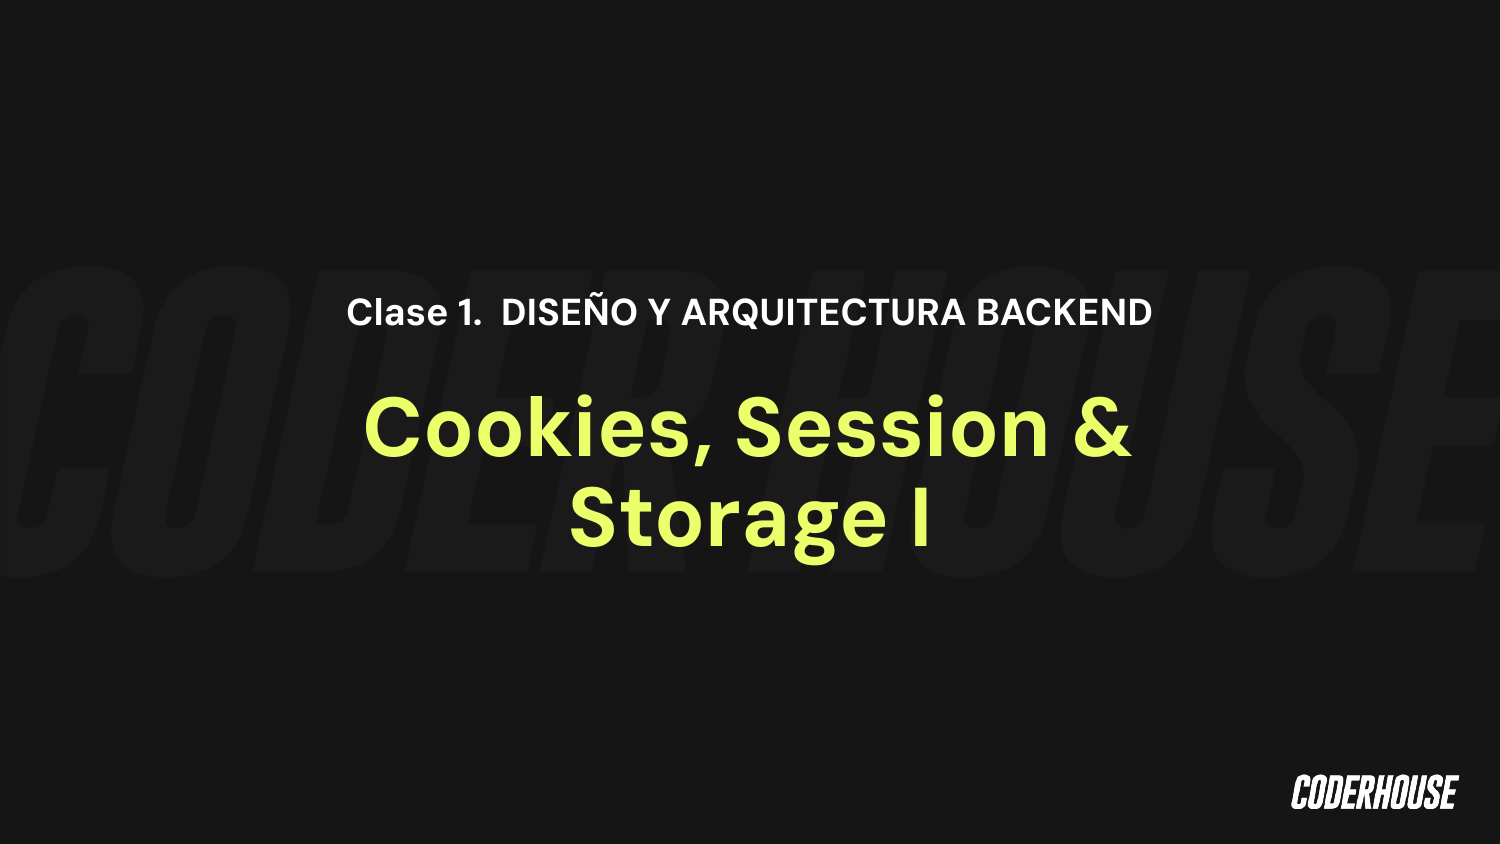

Clase 1.  DISEÑO Y ARQUITECTURA BACKEND
Cookies, Session & Storage I